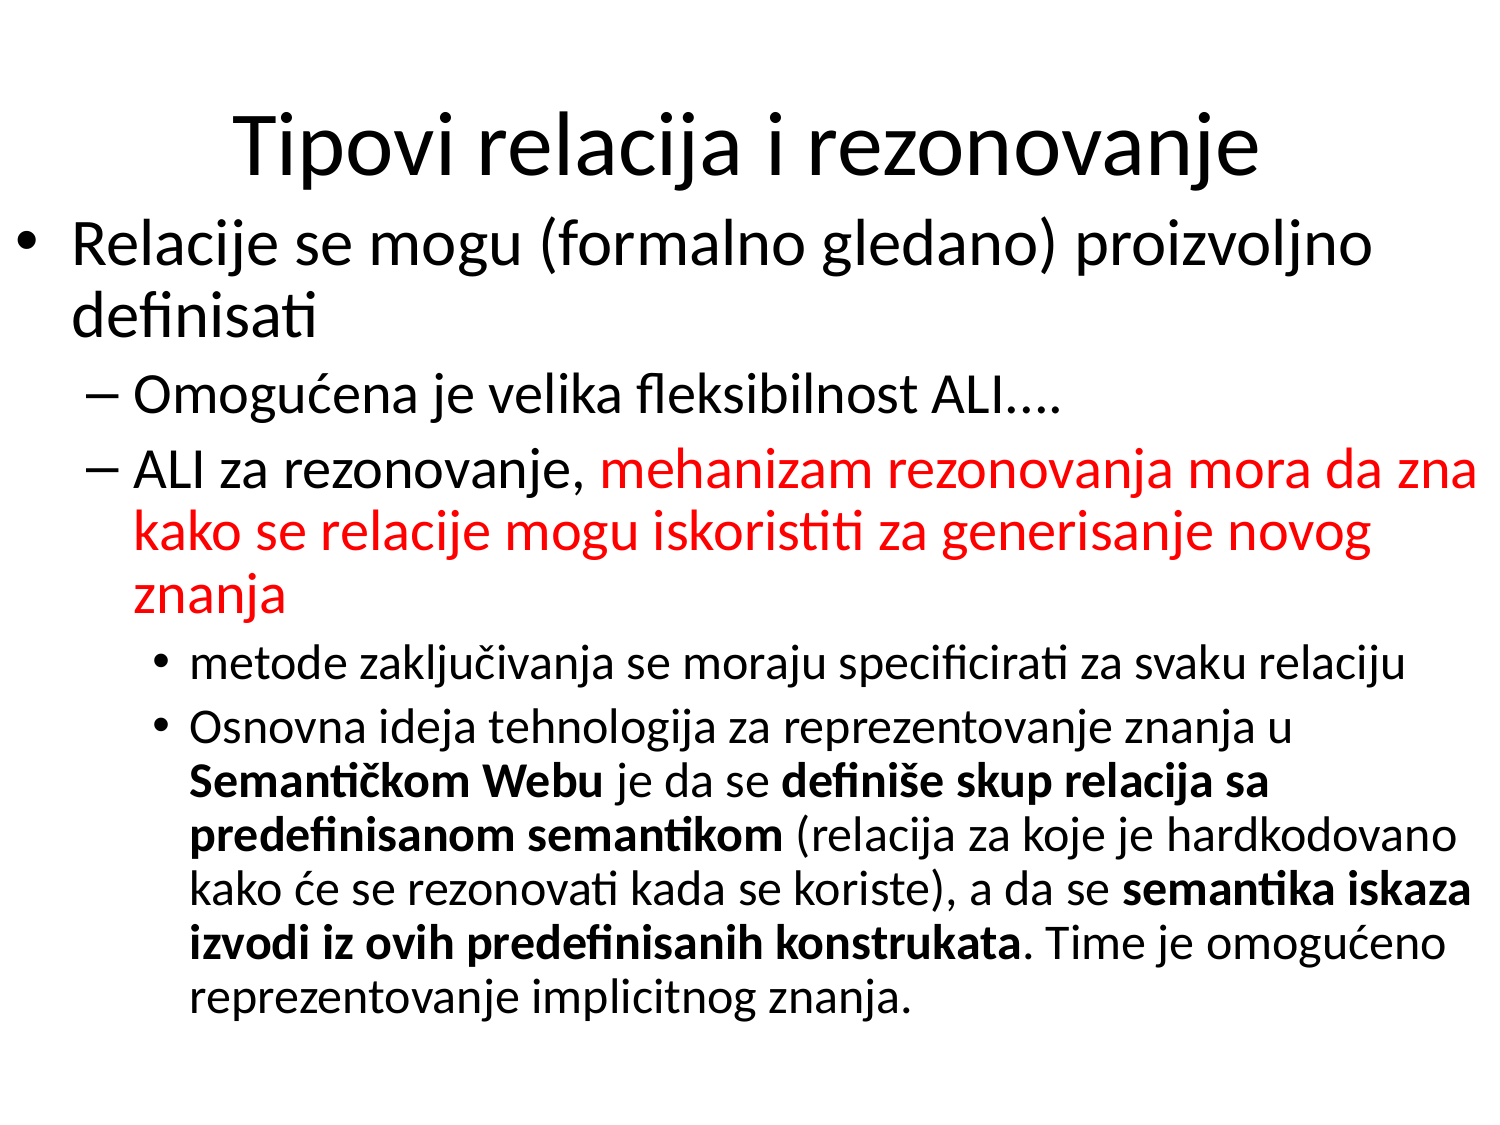

# Tipovi relacija i rezonovanje
Relacije se mogu (formalno gledano) proizvoljno definisati
Omogućena je velika fleksibilnost ALI....
ALI za rezonovanje, mehanizam rezonovanja mora da zna kako se relacije mogu iskoristiti za generisanje novog znanja
metode zaključivanja se moraju specificirati za svaku relaciju
Osnovna ideja tehnologija za reprezentovanje znanja u Semantičkom Webu je da se definiše skup relacija sa predefinisanom semantikom (relacija za koje je hardkodovano kako će se rezonovati kada se koriste), a da se semantika iskaza izvodi iz ovih predefinisanih konstrukata. Time je omogućeno reprezentovanje implicitnog znanja.